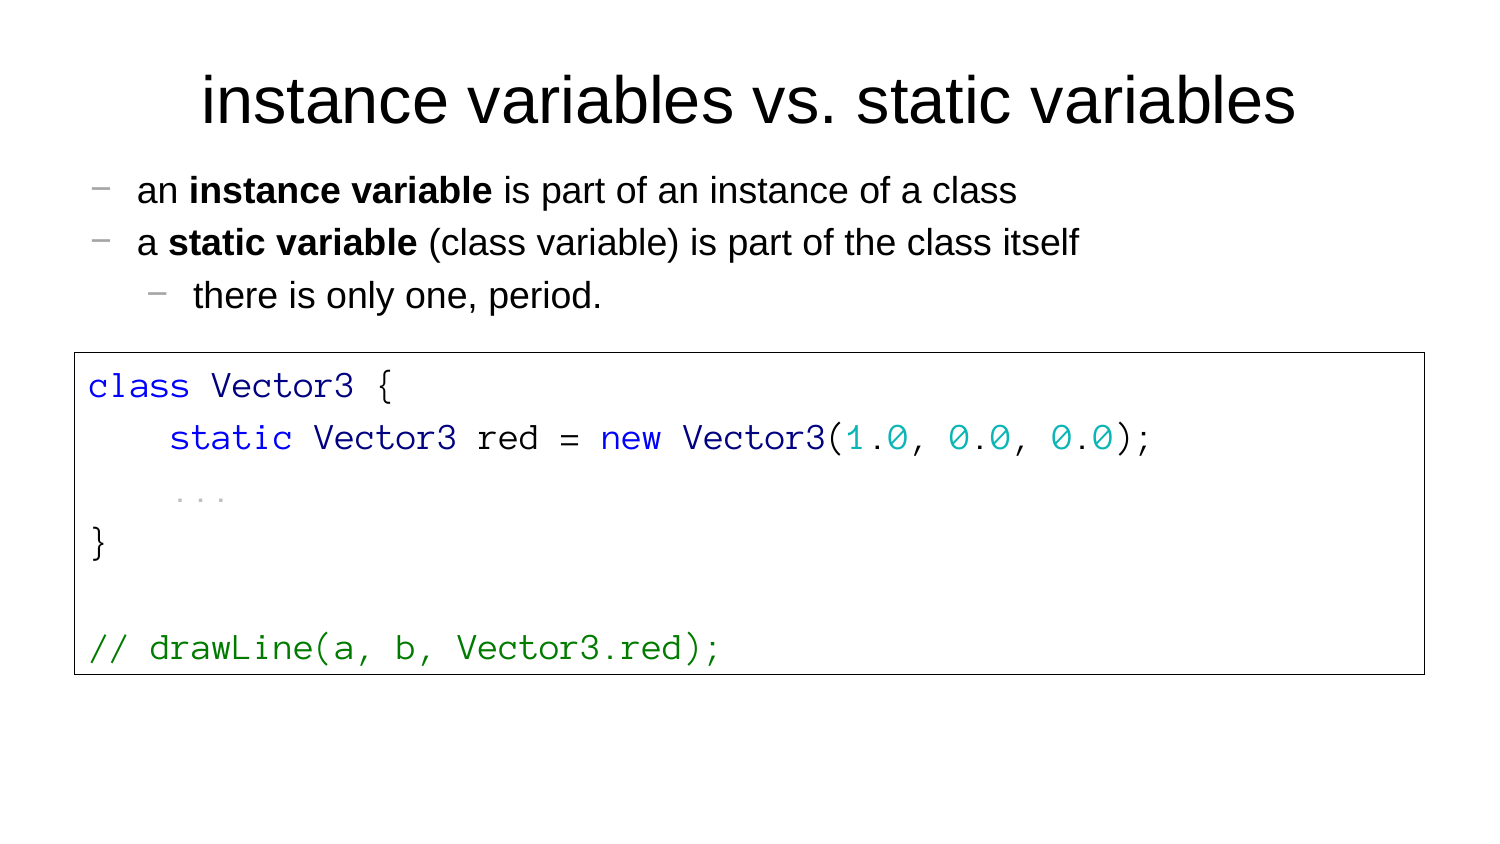

# instance variables vs. static variables
an instance variable is part of an instance of a class
a static variable (class variable) is part of the class itself
there is only one, period.

class Vector3 {
    static Vector3 red = new Vector3(1.0, 0.0, 0.0);
    ...
}

// drawLine(a, b, Vector3.red);